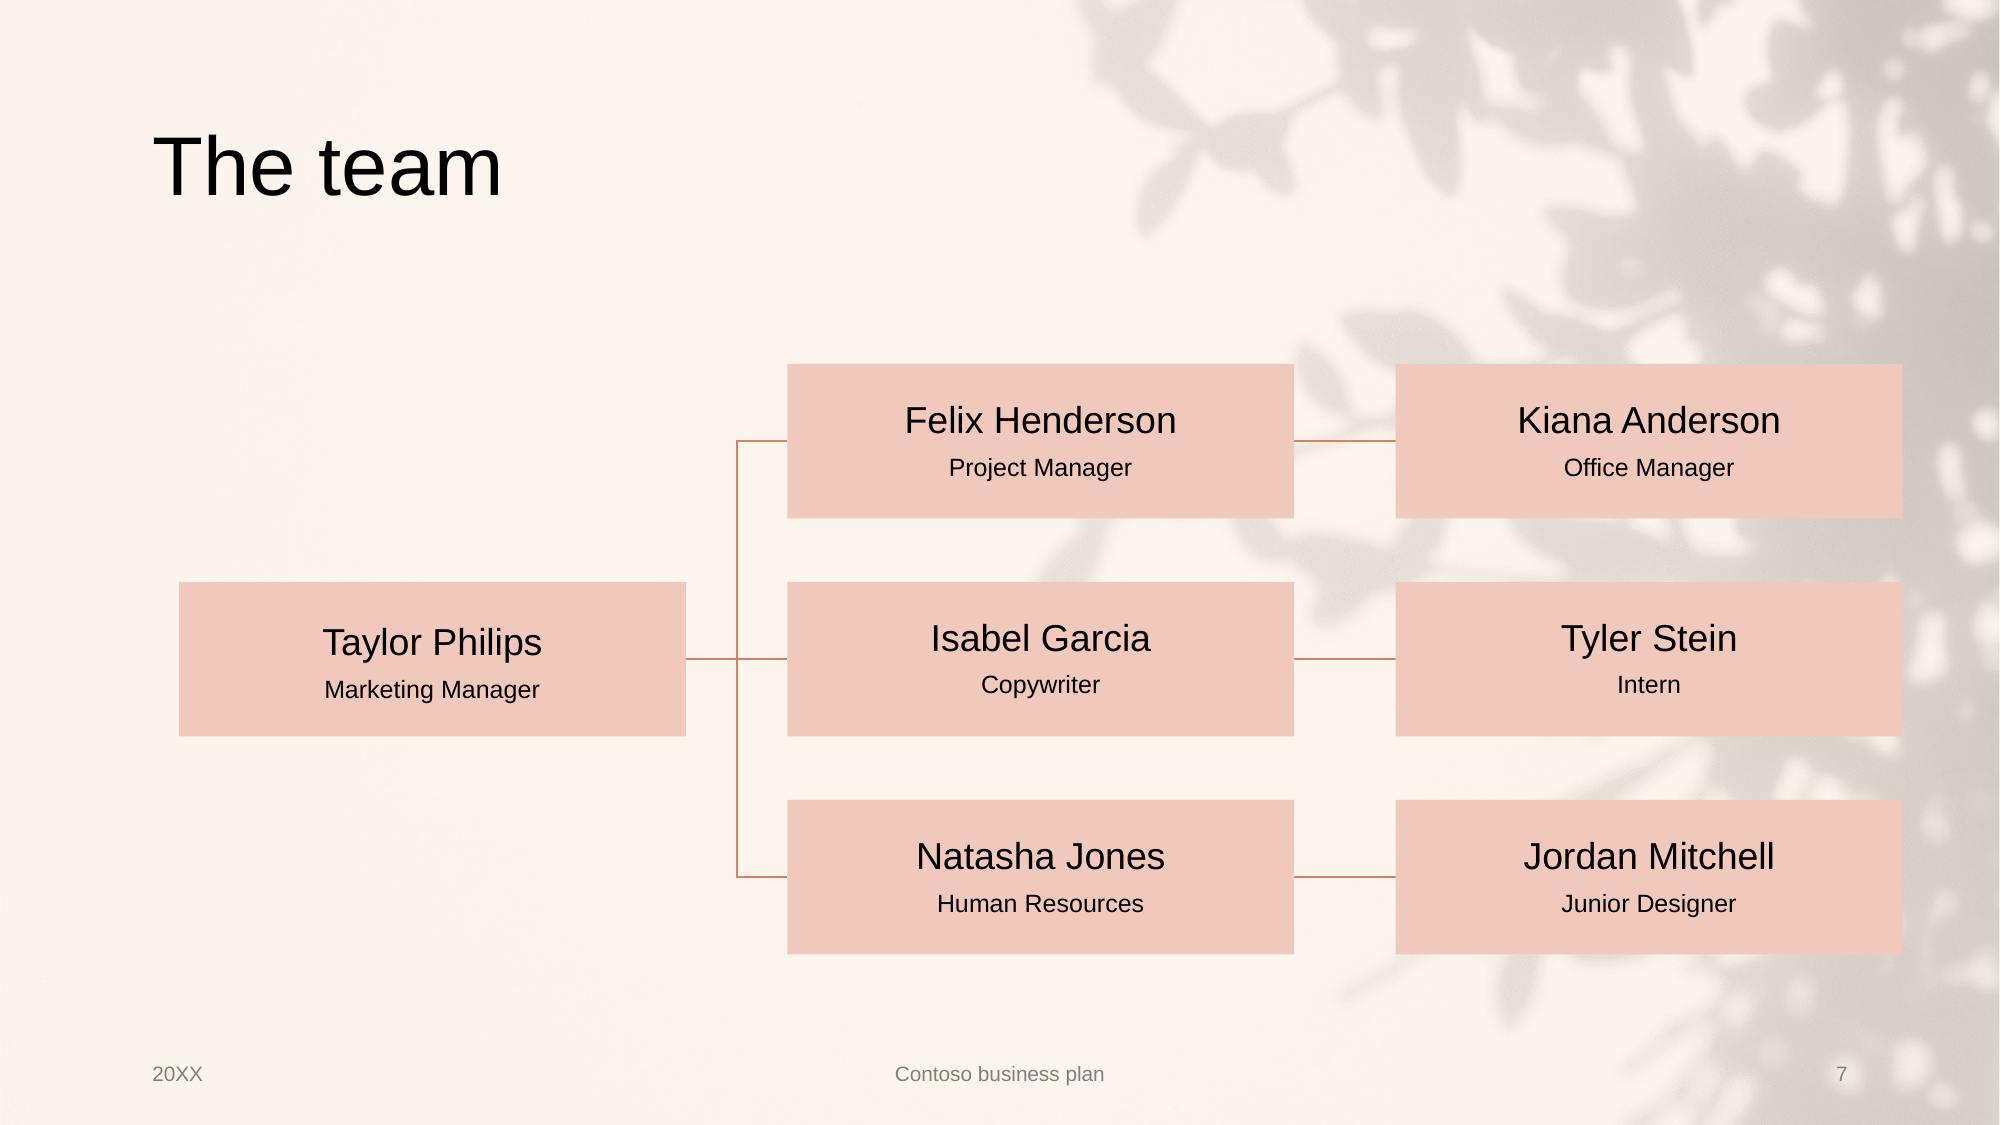

# The team
Taylor Philips
Marketing Manager

Felix Henderson
Project Manager
Kiana Anderson
Office Manager
Isabel Garcia
Copywriter
Tyler Stein
Intern
Natasha Jones
Human Resources
Jordan Mitchell
Junior Designer
20XX
Contoso business plan
7